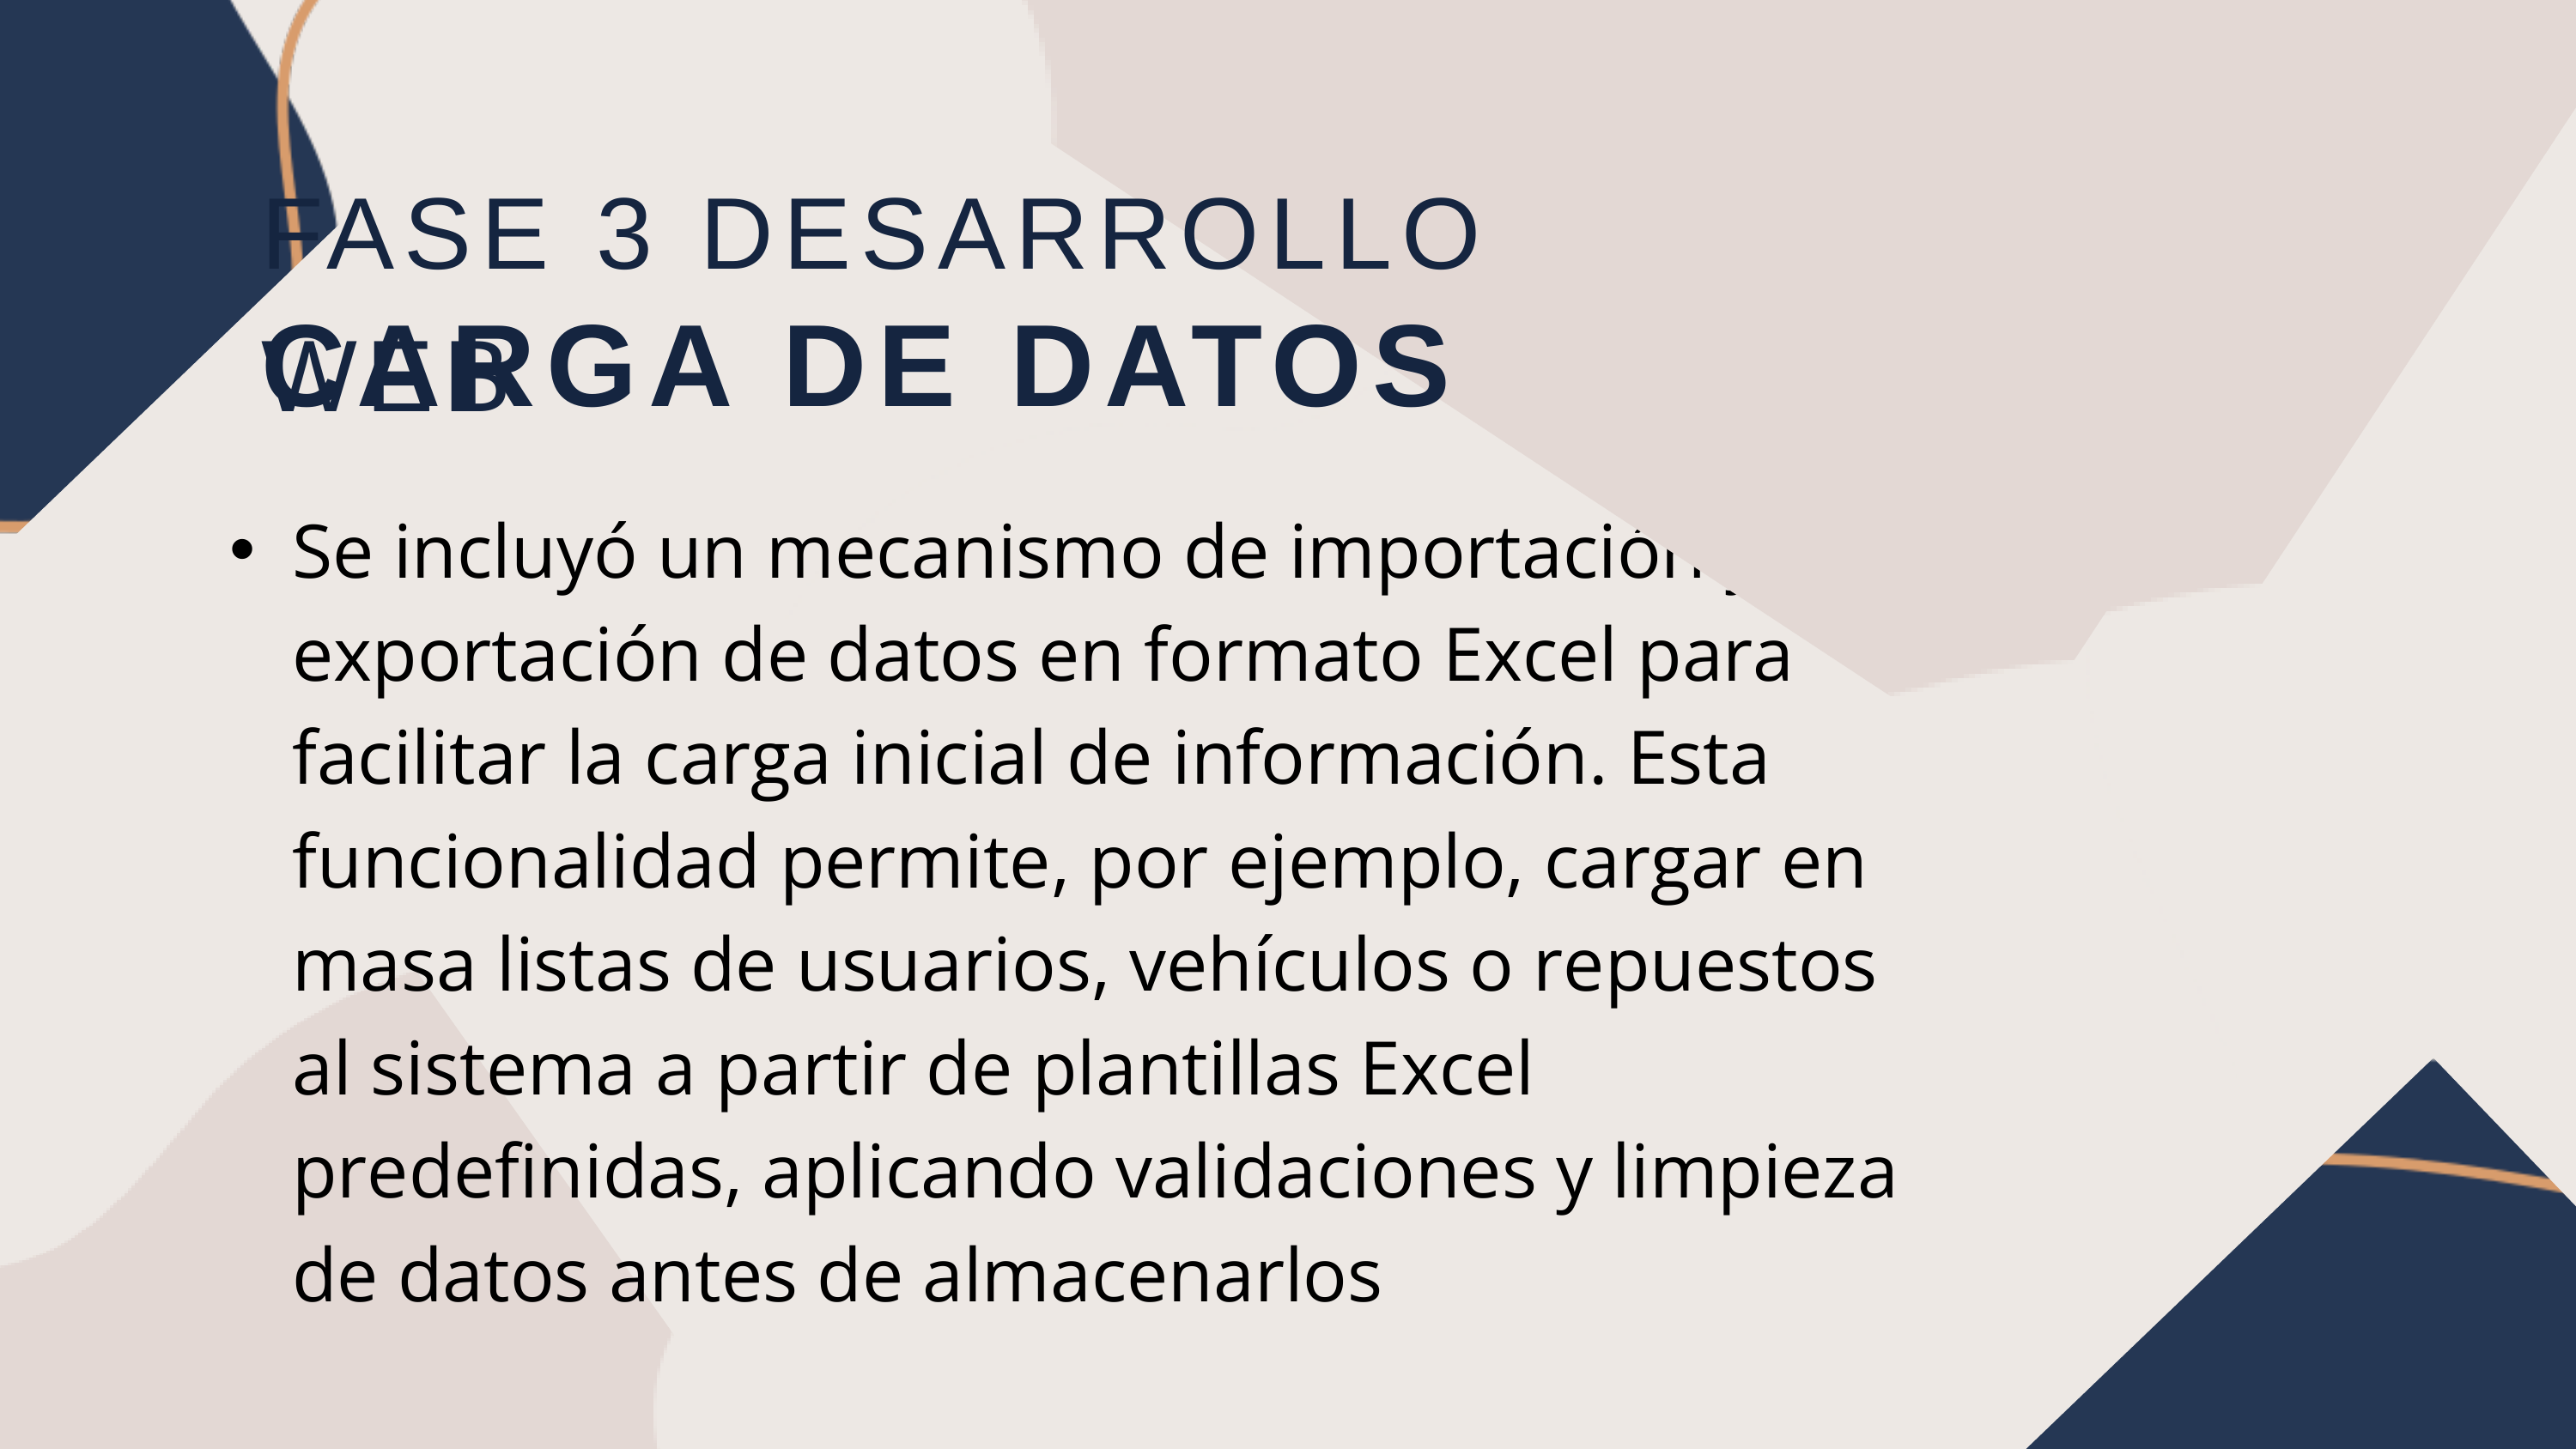

FASE 3 DESARROLLO WEB
CARGA DE DATOS
Se incluyó un mecanismo de importación y exportación de datos en formato Excel para facilitar la carga inicial de información. Esta funcionalidad permite, por ejemplo, cargar en masa listas de usuarios, vehículos o repuestos al sistema a partir de plantillas Excel predefinidas, aplicando validaciones y limpieza de datos antes de almacenarlos